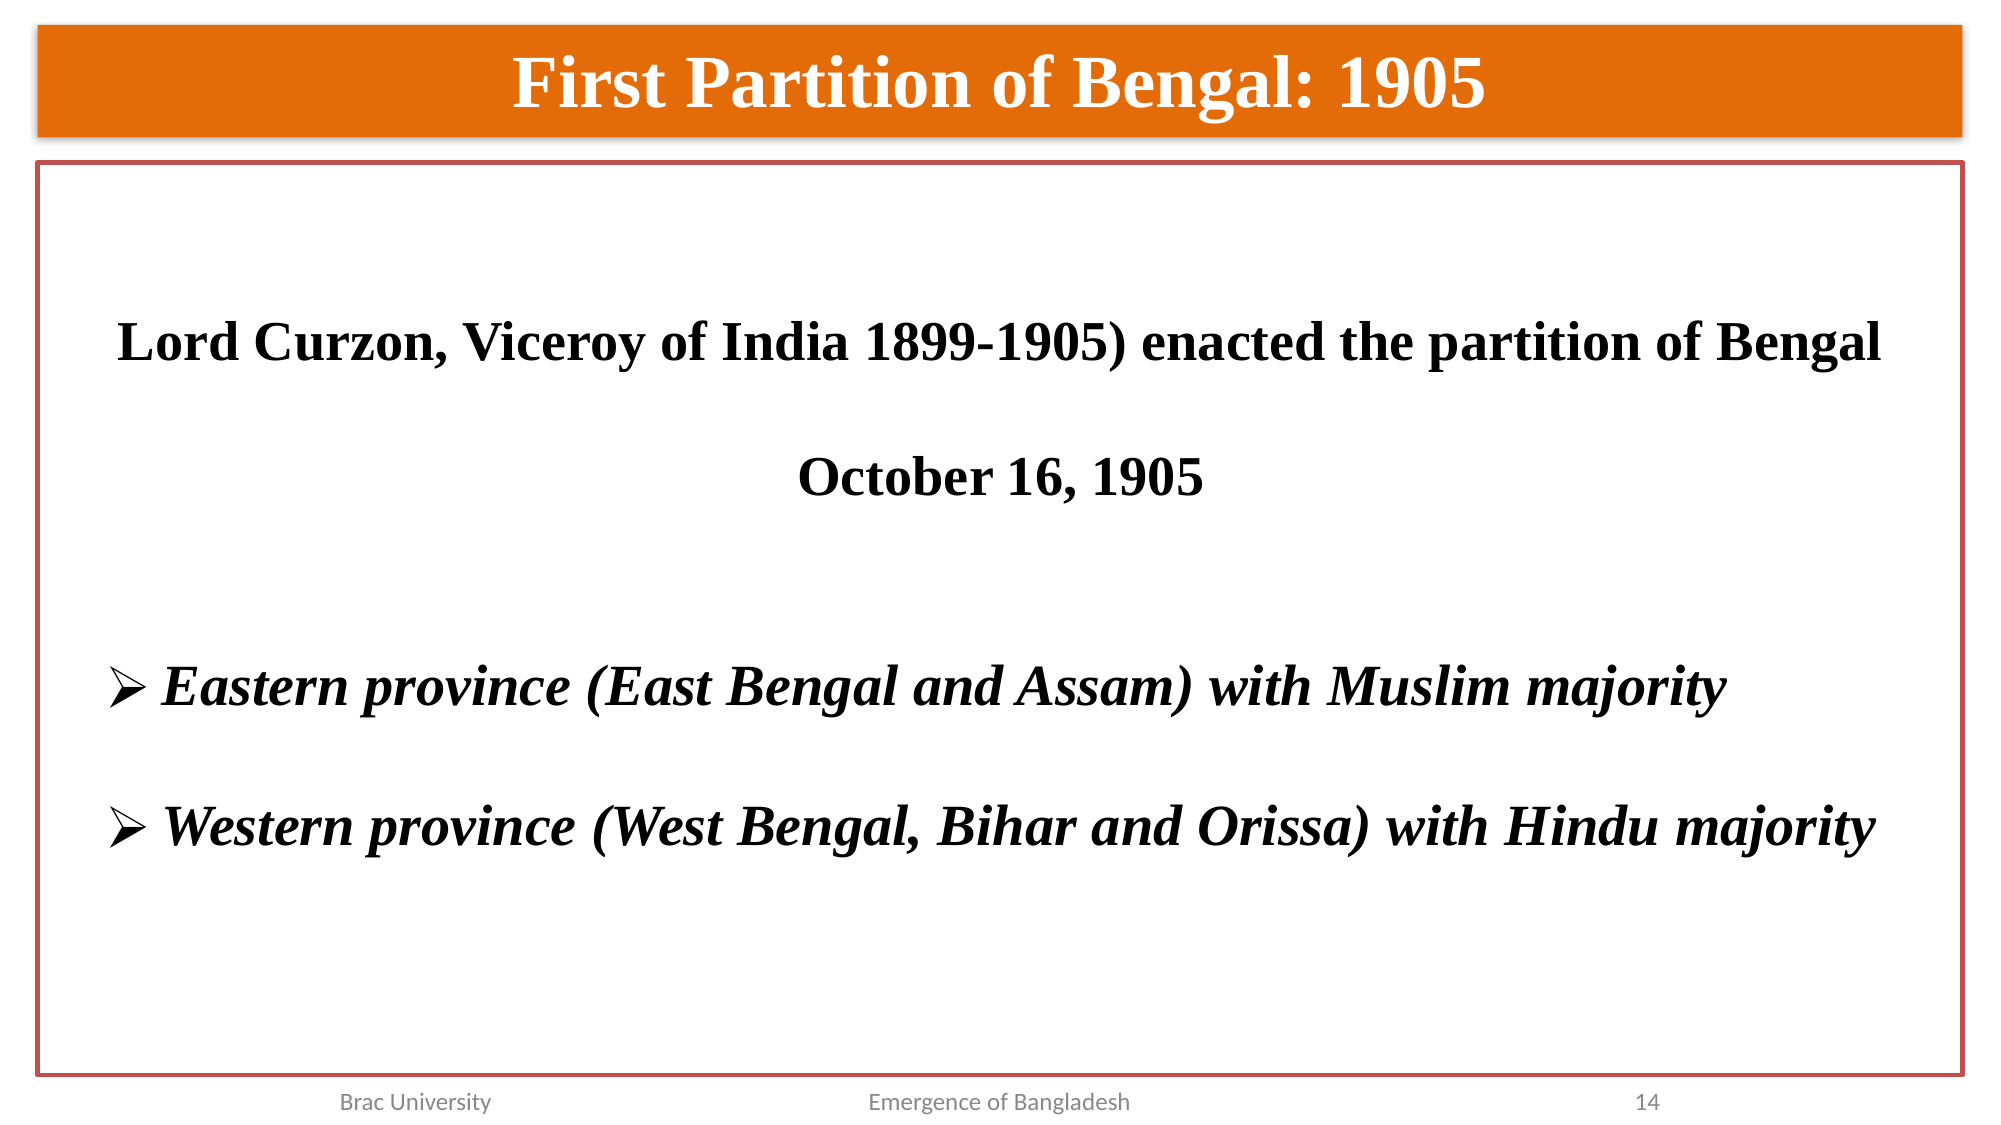

First Partition of Bengal: 1905

Lord Curzon, Viceroy of India 1899-1905) enacted the partition of Bengal

October 16, 1905

Eastern province (East Bengal and Assam) with Muslim majority

Western province (West Bengal, Bihar and Orissa) with Hindu majority
Emergence of Bangladesh
14
Brac University